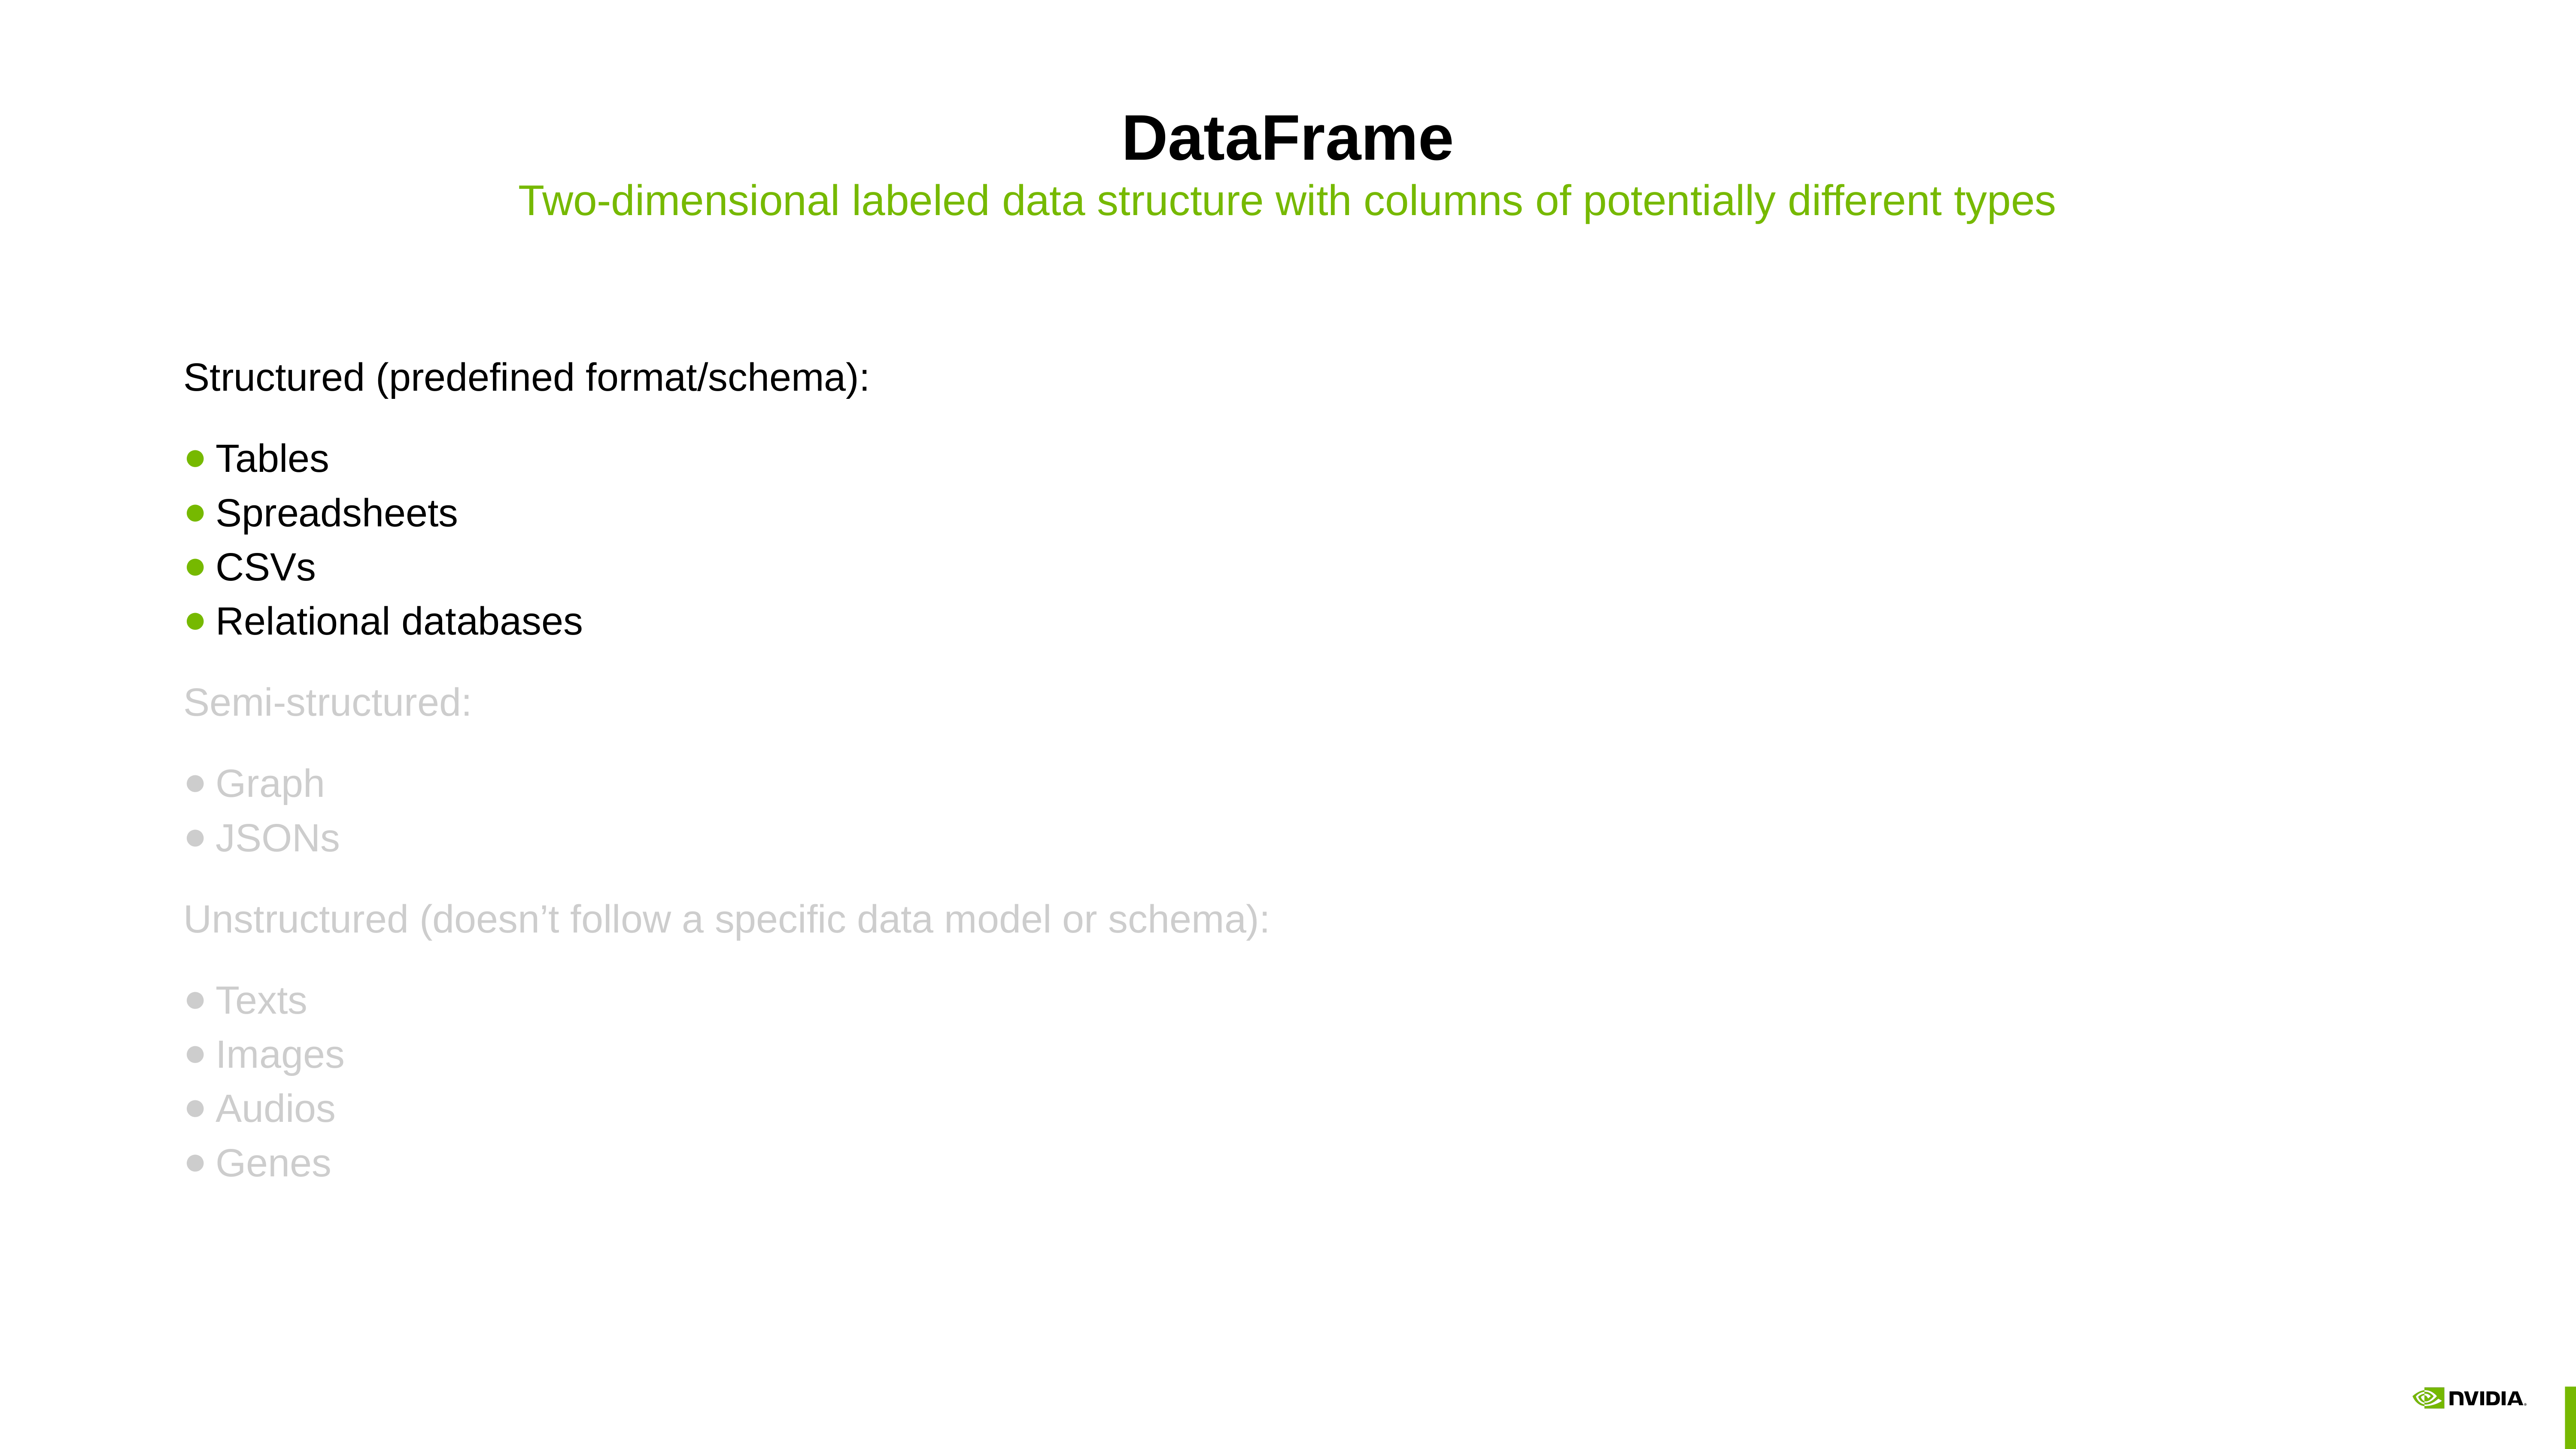

# DataFrame
Two-dimensional labeled data structure with columns of potentially different types
Structured (predefined format/schema):
Tables
Spreadsheets
CSVs
Relational databases
Semi-structured:
Graph
JSONs
Unstructured (doesn’t follow a specific data model or schema):
Texts
Images
Audios
Genes